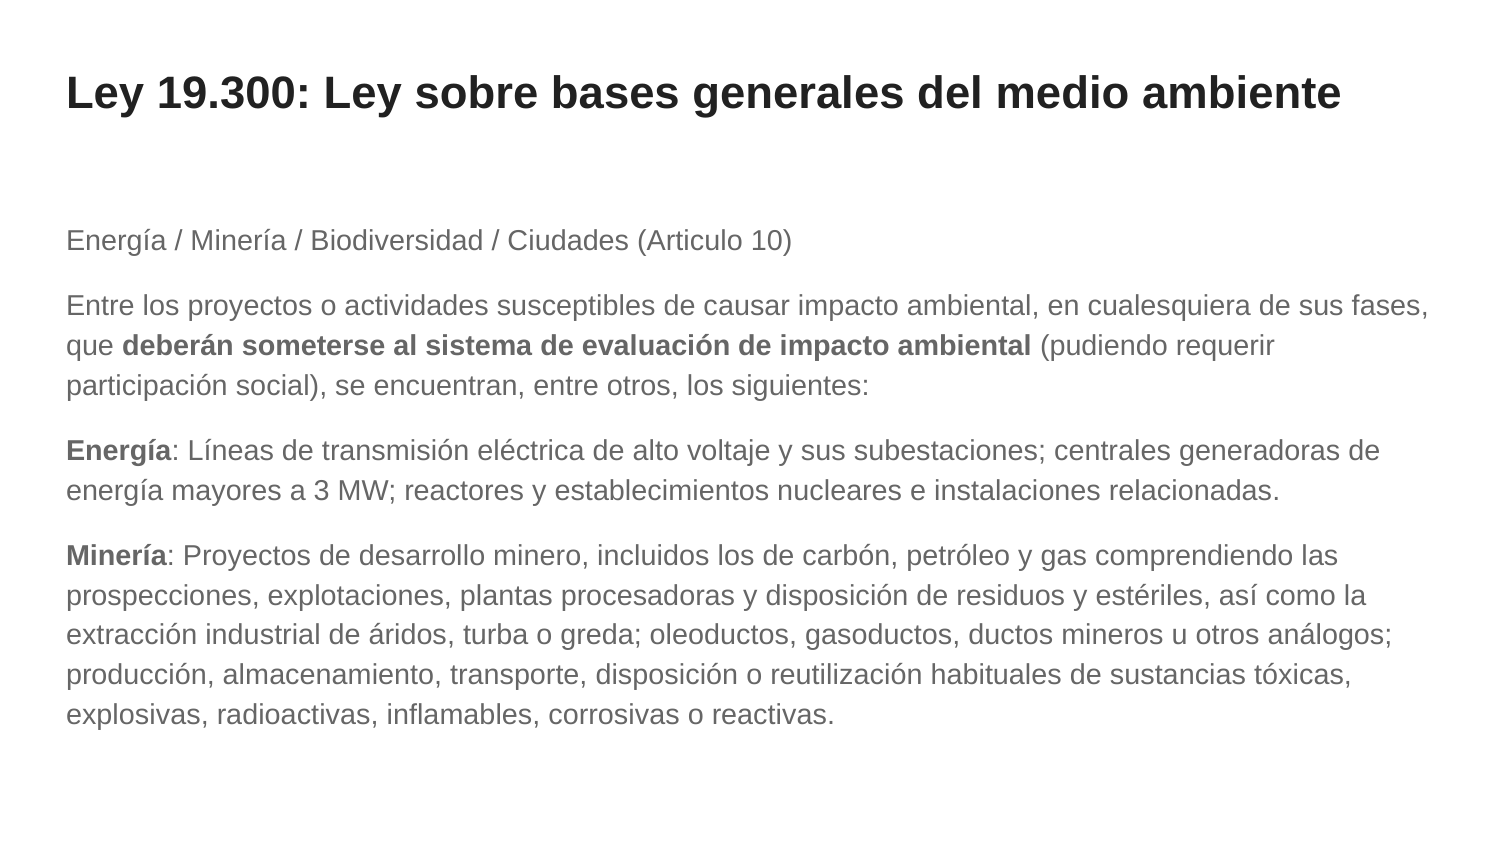

# Ley 19.300: Ley sobre bases generales del medio ambiente
Energía / Minería / Biodiversidad / Ciudades (Articulo 10)
Entre los proyectos o actividades susceptibles de causar impacto ambiental, en cualesquiera de sus fases, que deberán someterse al sistema de evaluación de impacto ambiental (pudiendo requerir participación social), se encuentran, entre otros, los siguientes:
Energía: Líneas de transmisión eléctrica de alto voltaje y sus subestaciones; centrales generadoras de energía mayores a 3 MW; reactores y establecimientos nucleares e instalaciones relacionadas.
Minería: Proyectos de desarrollo minero, incluidos los de carbón, petróleo y gas comprendiendo las prospecciones, explotaciones, plantas procesadoras y disposición de residuos y estériles, así como la extracción industrial de áridos, turba o greda; oleoductos, gasoductos, ductos mineros u otros análogos; producción, almacenamiento, transporte, disposición o reutilización habituales de sustancias tóxicas, explosivas, radioactivas, inflamables, corrosivas o reactivas.